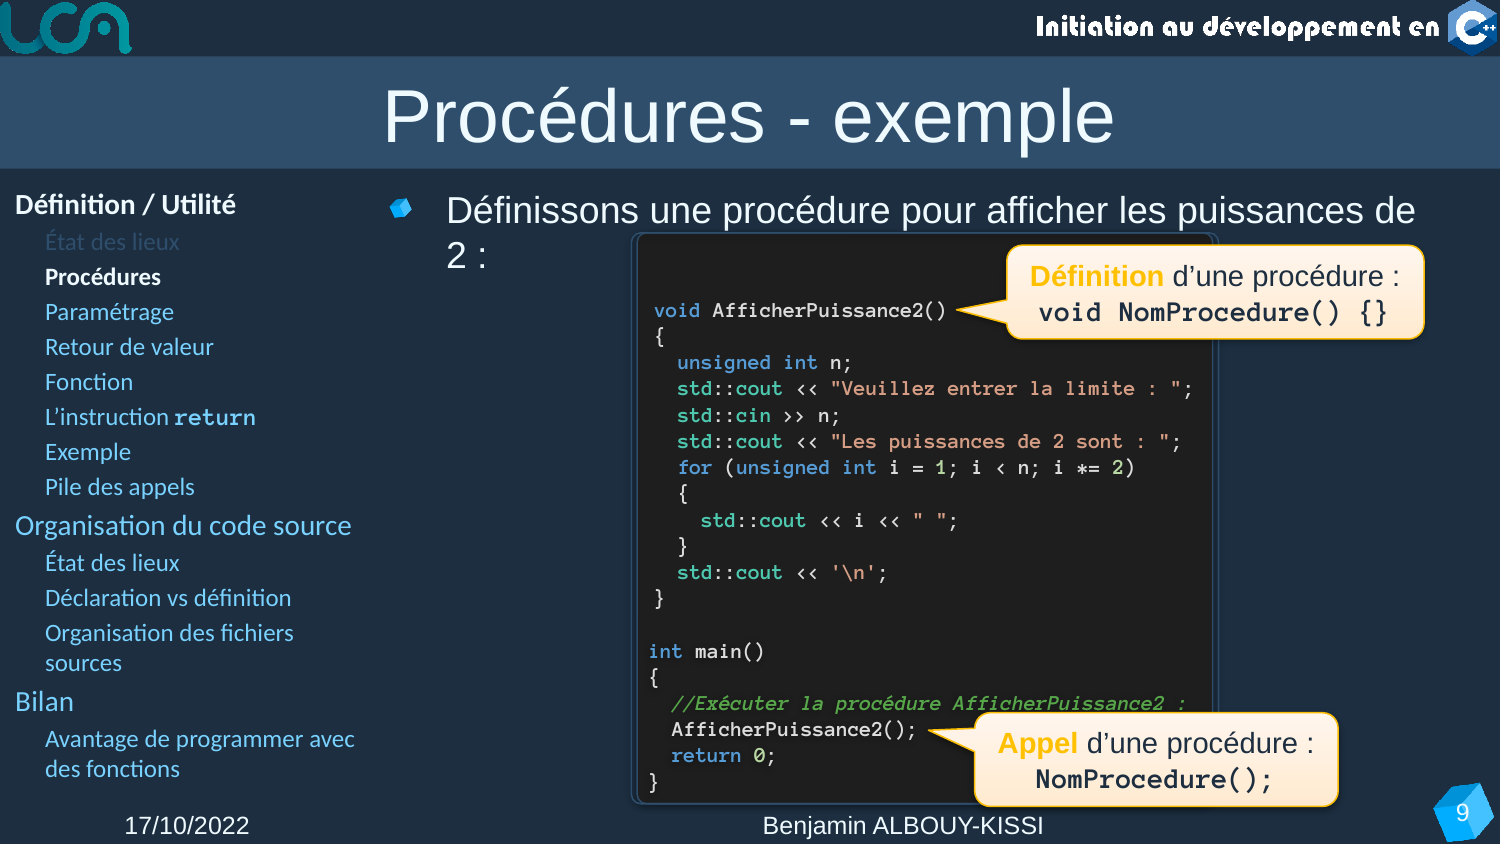

# Procédures - exemple
Définition / Utilité
État des lieux
Procédures
Paramétrage
Retour de valeur
Fonction
L’instruction return
Exemple
Pile des appels
Organisation du code source
État des lieux
Déclaration vs définition
Organisation des fichiers sources
Bilan
Avantage de programmer avec des fonctions
Définissons une procédure pour afficher les puissances de 2 :

void AfficherPuissance2()
{
  unsigned int n;
  std::cout << "Veuillez entrer la limite : ";
  std::cin >> n;
  std::cout << "Les puissances de 2 sont : ";
  for (unsigned int i = 1; i < n; i *= 2)
  {
    std::cout << i << " ";
  }
  std::cout << '\n';
}

int main()
{
  //Exécuter la procédure AfficherPuissance2 :
  AfficherPuissance2();
  return 0;
}
Définition d’une procédure :
void NomProcedure() {}
Appel d’une procédure :
NomProcedure();
9
17/10/2022
Benjamin ALBOUY-KISSI